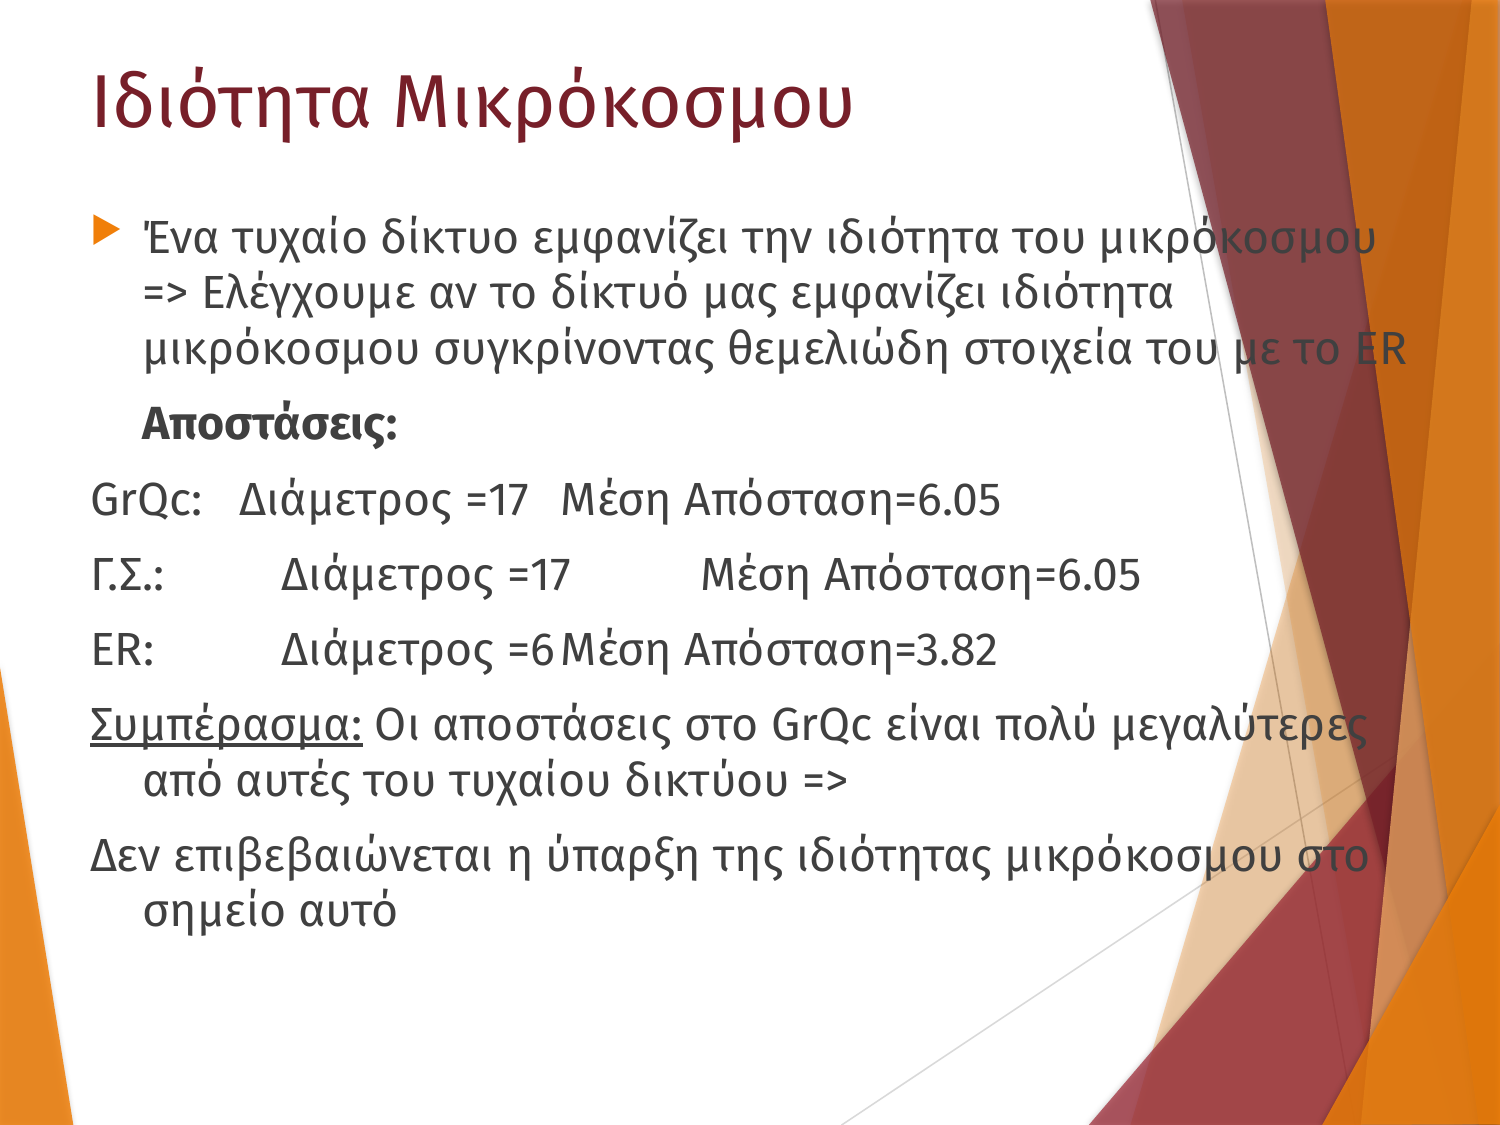

# Ιδιότητα Μικρόκοσμου
Ένα τυχαίο δίκτυο εμφανίζει την ιδιότητα του μικρόκοσμου => Ελέγχουμε αν το δίκτυό μας εμφανίζει ιδιότητα μικρόκοσμου συγκρίνοντας θεμελιώδη στοιχεία του με το ER
		Αποστάσεις:
GrQc:   Διάμετρος =17 		Μέση Απόσταση=6.05
Γ.Σ.: 	Διάμετρος =17		Μέση Απόσταση=6.05
ER: 	Διάμετρος =6			Μέση Απόσταση=3.82
Συμπέρασμα: Οι αποστάσεις στο GrQc είναι πολύ μεγαλύτερες από αυτές του τυχαίου δικτύου =>
Δεν επιβεβαιώνεται η ύπαρξη της ιδιότητας μικρόκοσμου στο σημείο αυτό